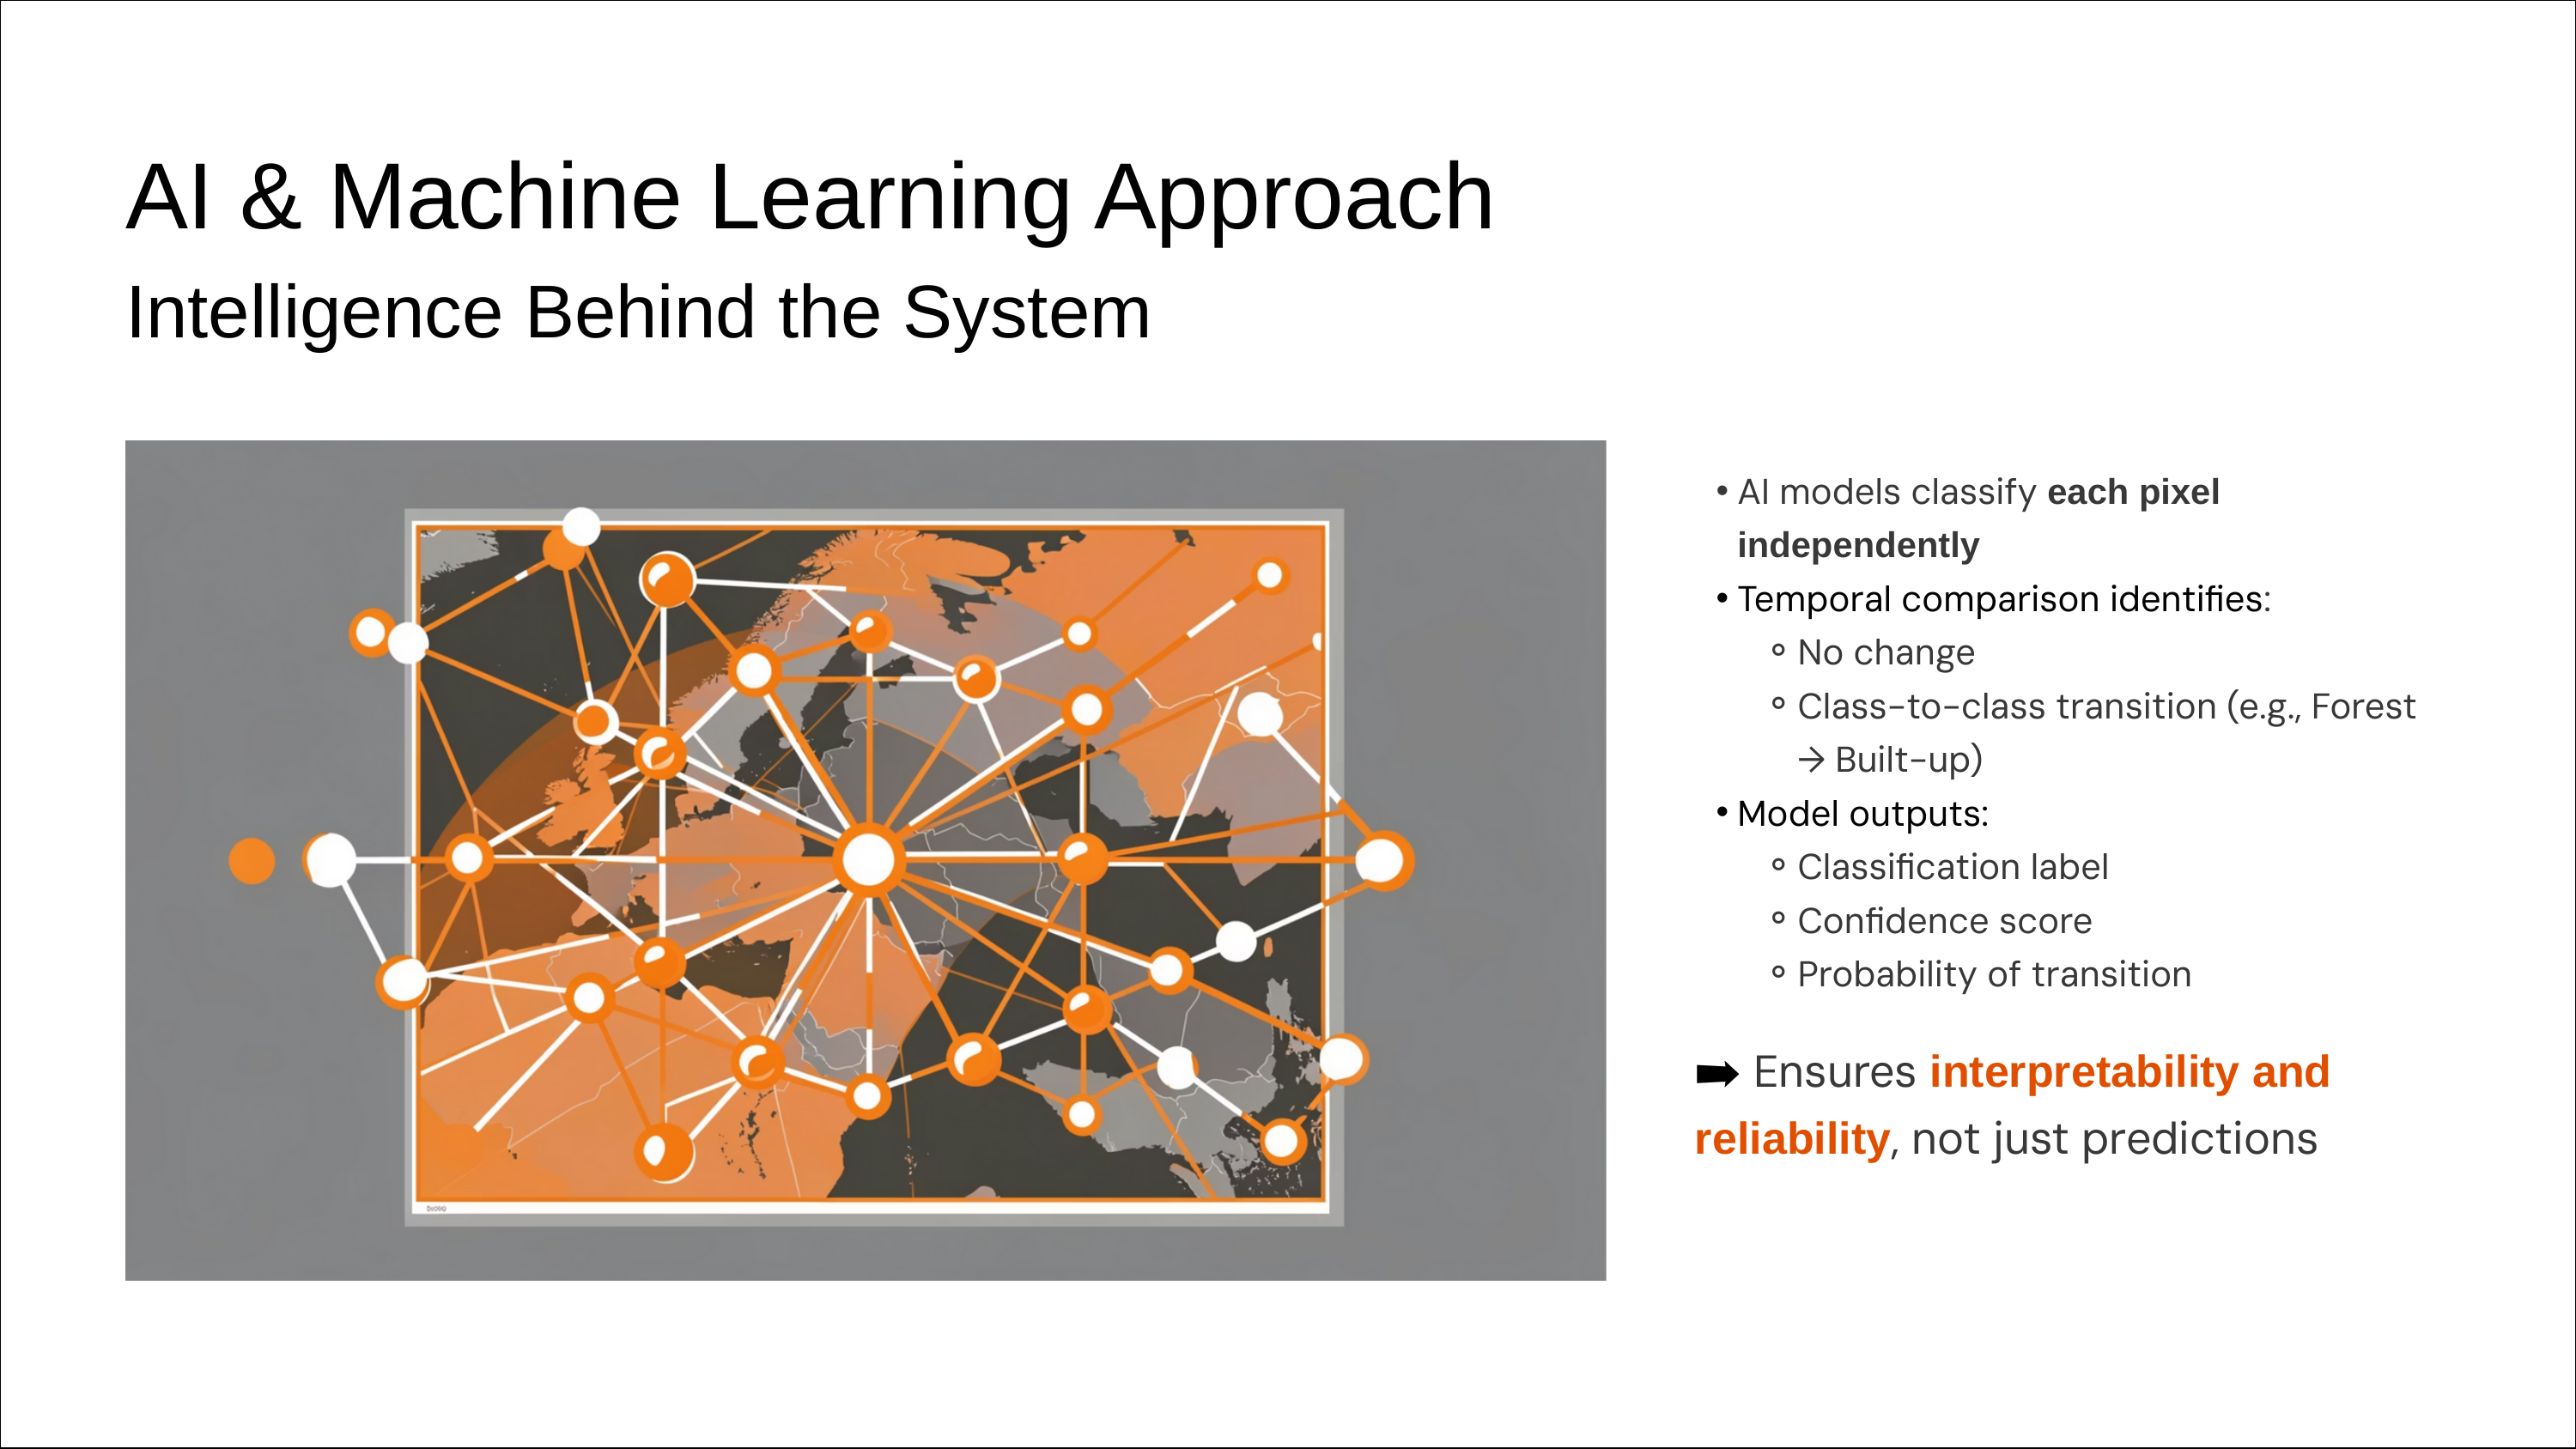

AI & Machine Learning Approach
Intelligence Behind the System

AI models classify each pixel independently
Temporal comparison identifies:
No change
Class-to-class transition (e.g., Forest → Built-up)
Model outputs:
Classification label
Confidence score
Probability of transition
➡️ Ensures interpretability and reliability, not just predictions